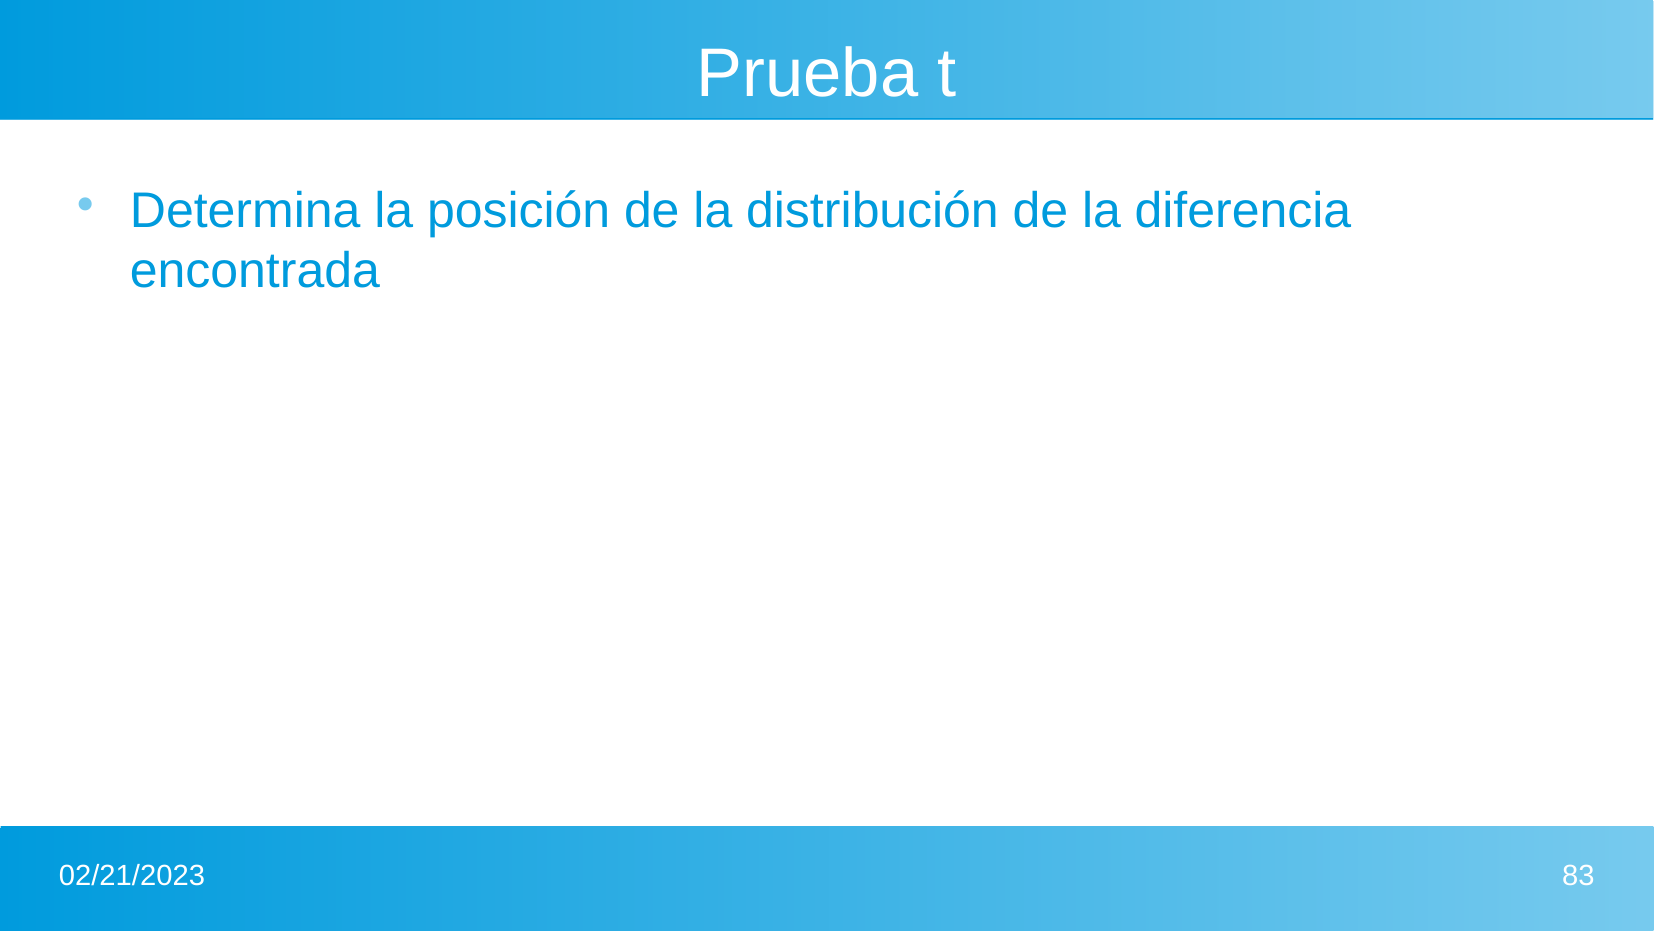

# Prueba t
Determina la posición de la distribución de la diferencia encontrada

02/21/2023
83